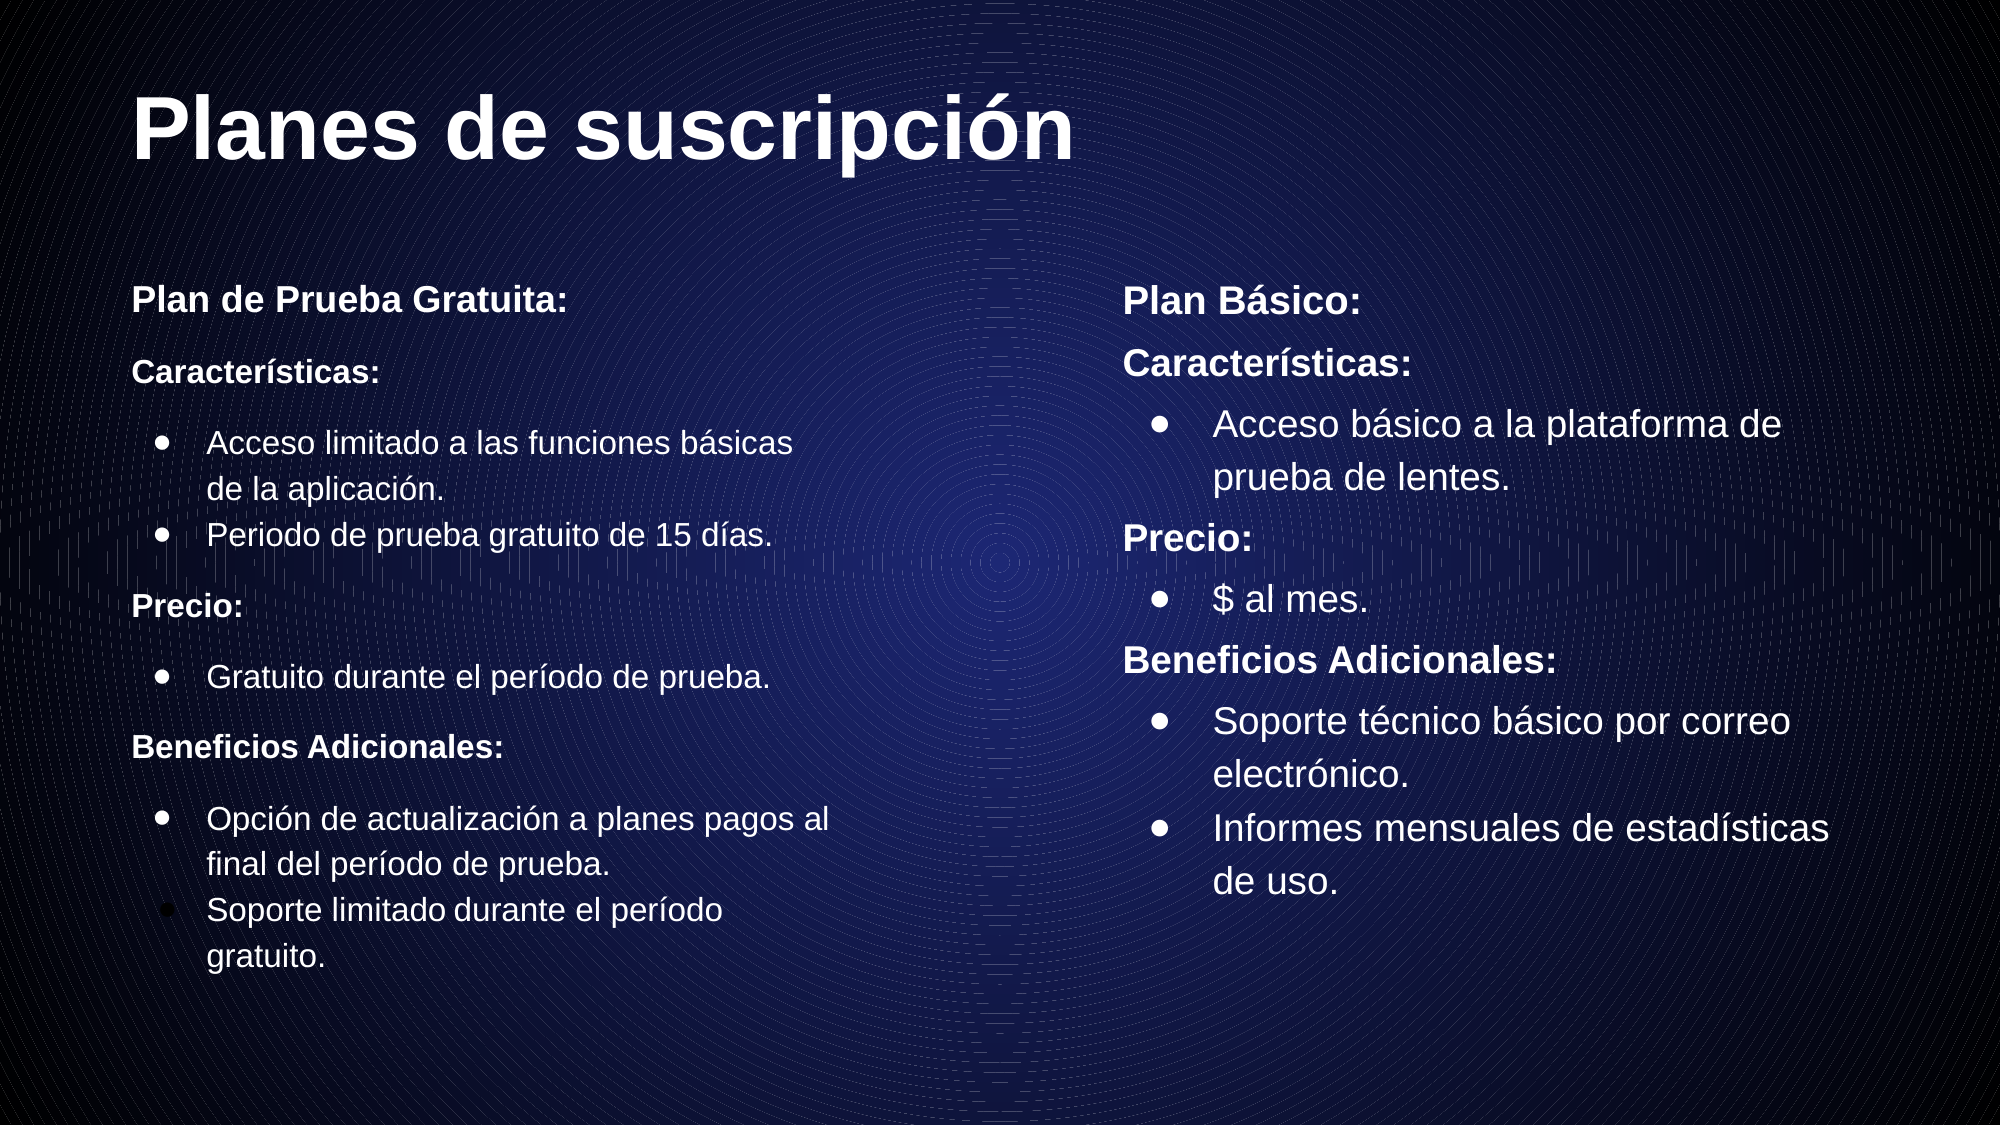

# Planes de suscripción
Plan de Prueba Gratuita:
Características:
Acceso limitado a las funciones básicas de la aplicación.
Periodo de prueba gratuito de 15 días.
Precio:
Gratuito durante el período de prueba.
Beneficios Adicionales:
Opción de actualización a planes pagos al final del período de prueba.
Soporte limitado durante el período gratuito.

Plan Básico:
Características:
Acceso básico a la plataforma de prueba de lentes.
Precio:
$ al mes.
Beneficios Adicionales:
Soporte técnico básico por correo electrónico.
Informes mensuales de estadísticas de uso.